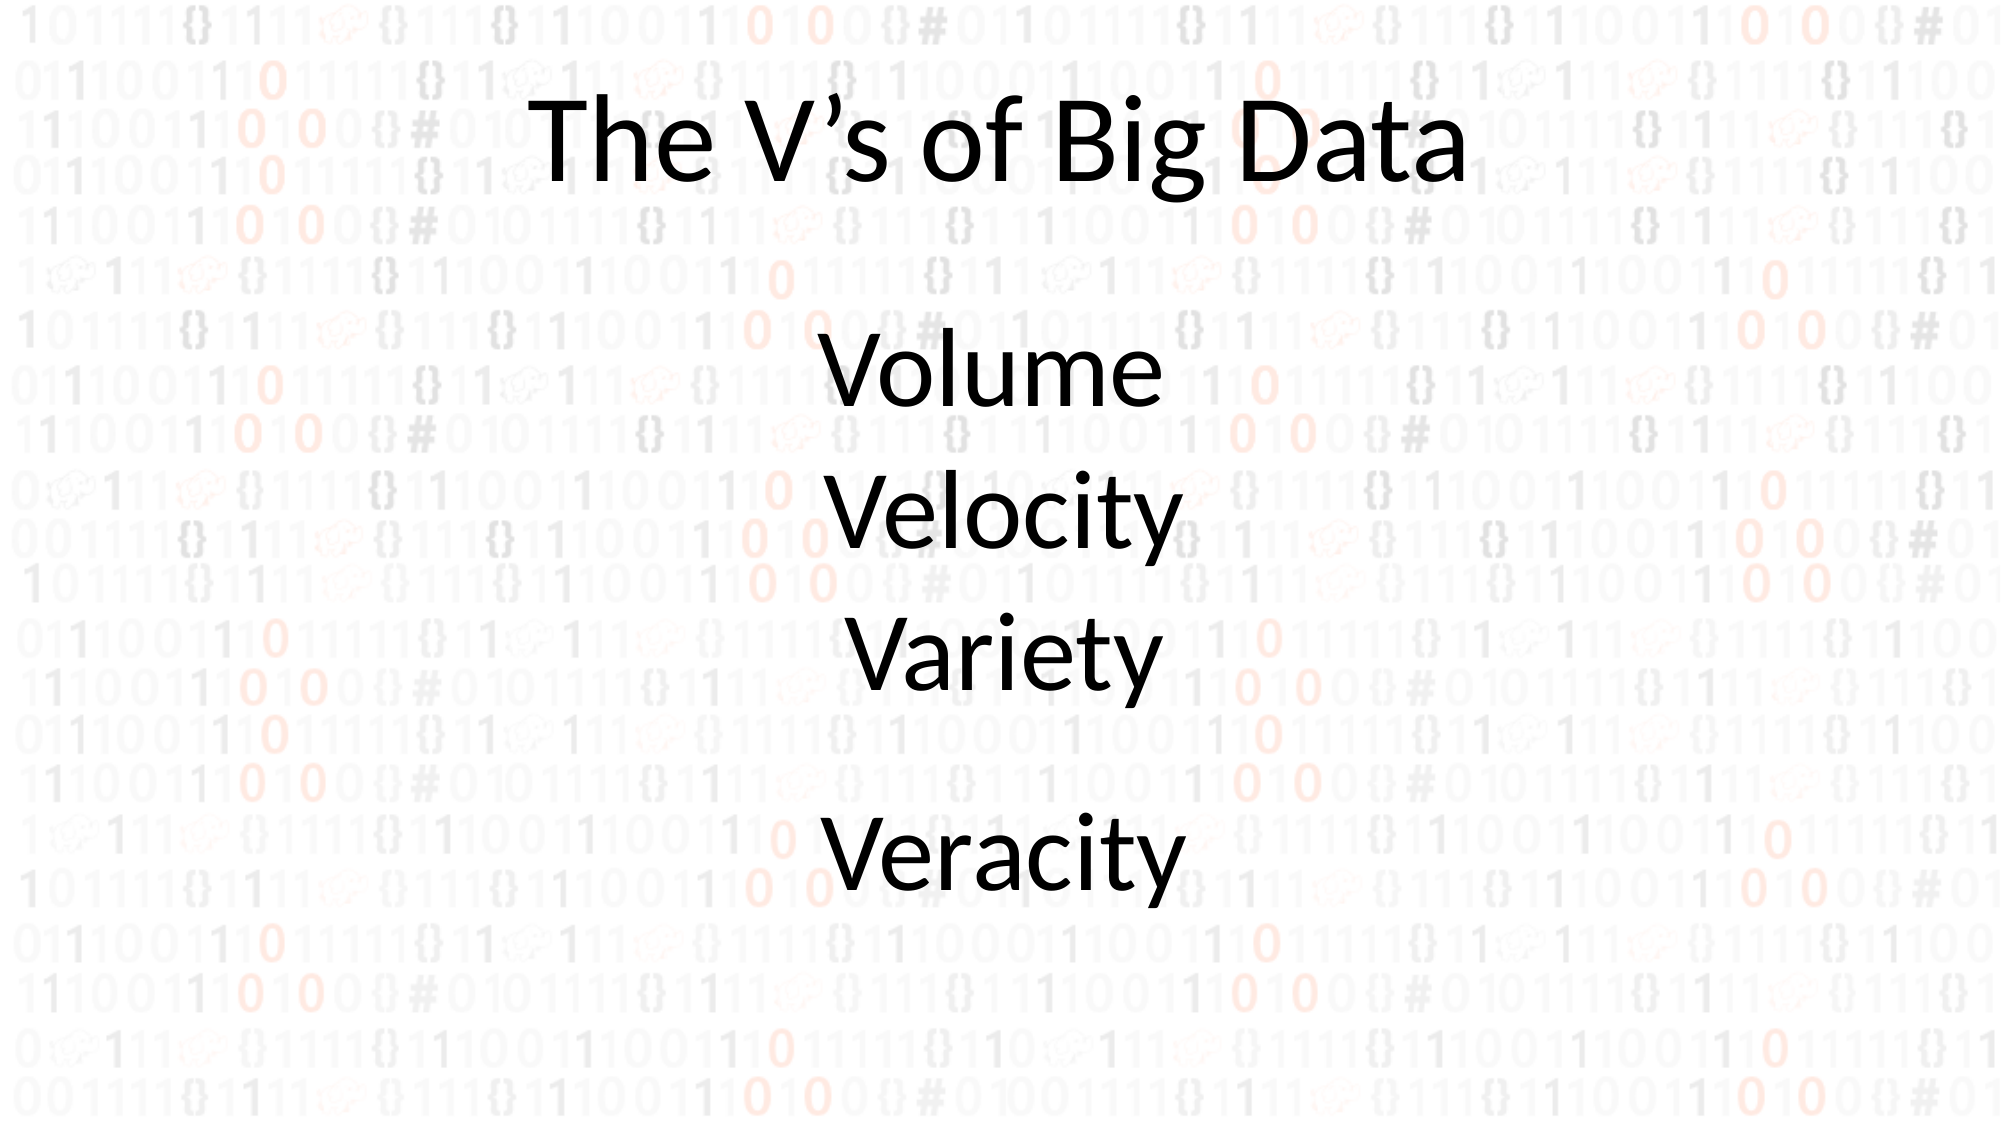

# The V’s of Big Data
Volume
Velocity
Variety
Veracity